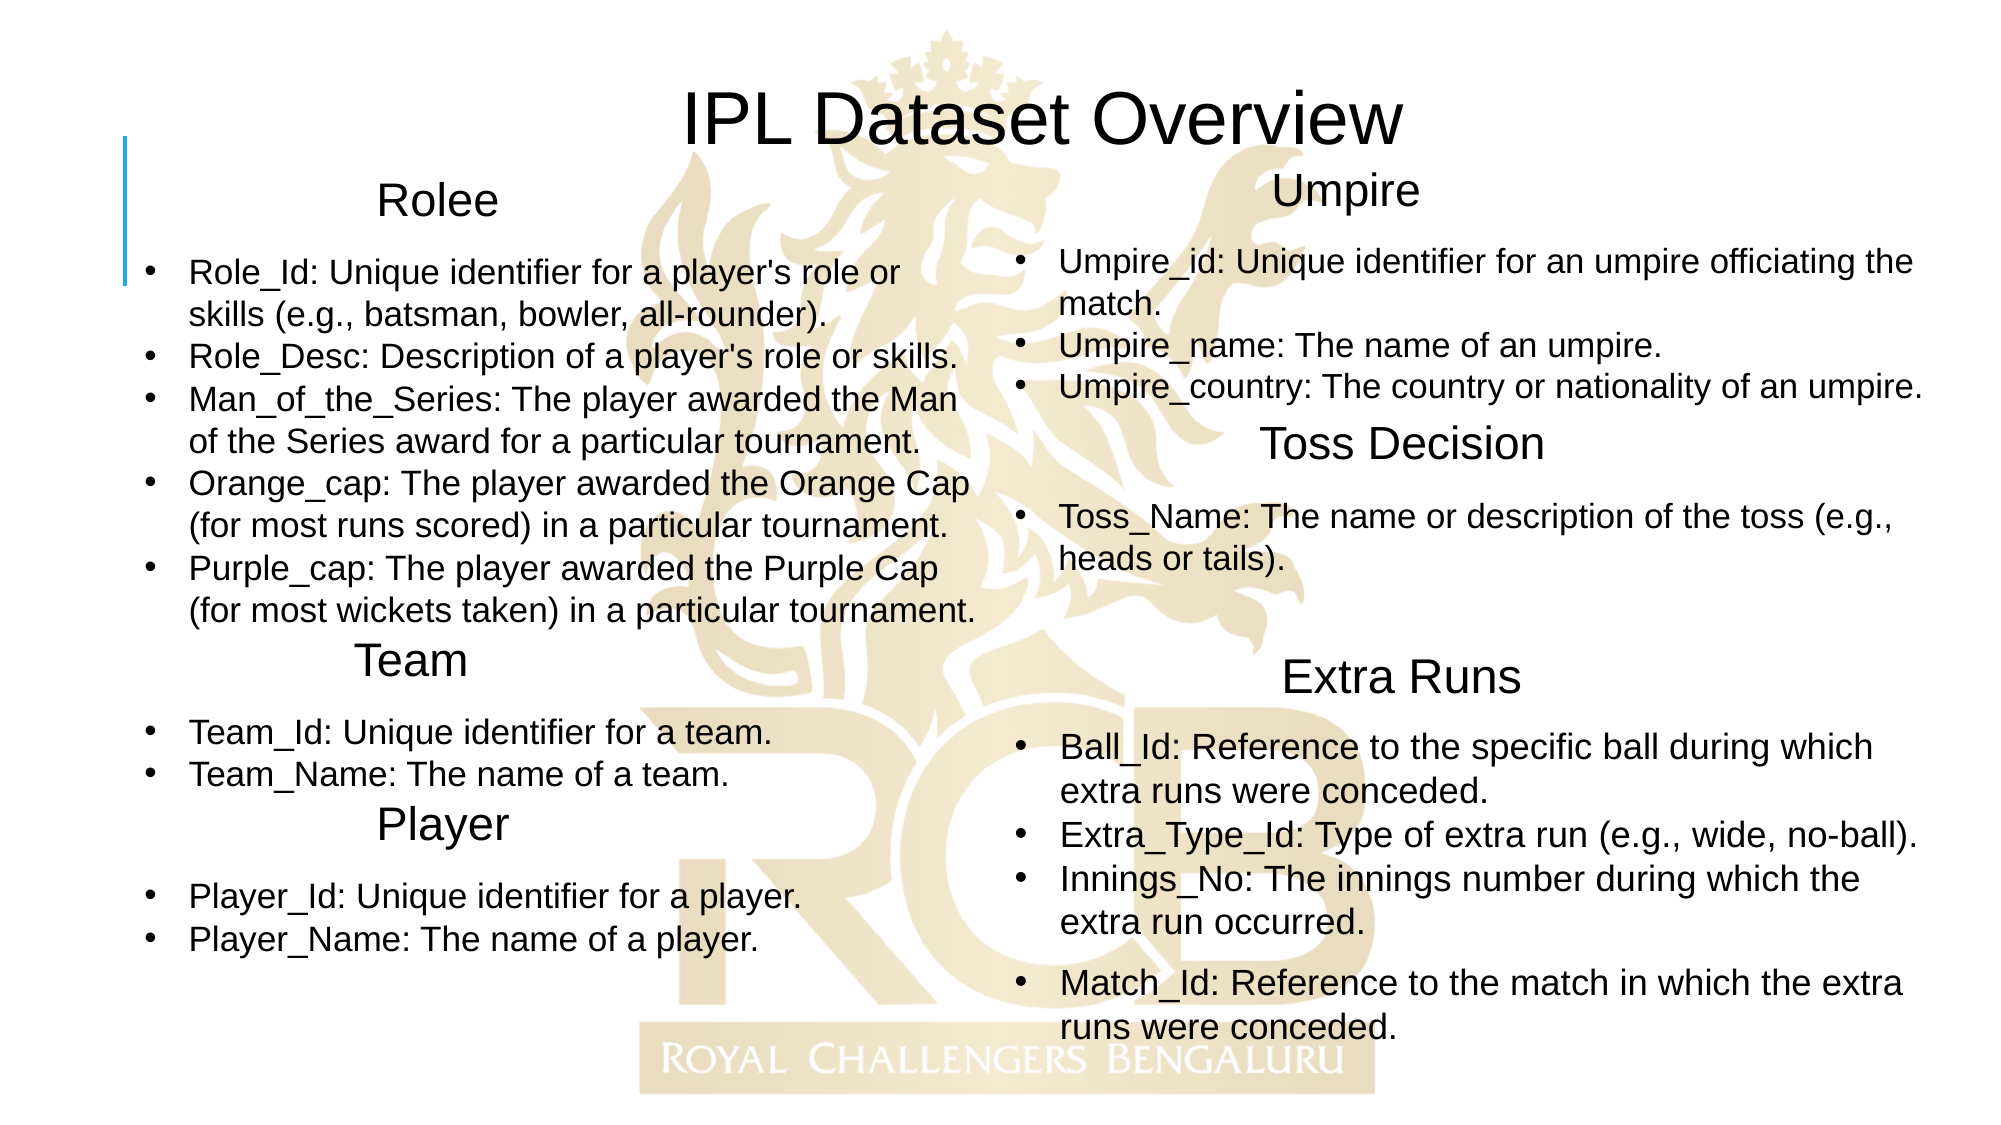

IPL Dataset Overview

         Umpire
Umpire_id: Unique identifier for an umpire officiating the match.
Umpire_name: The name of an umpire.
Umpire_country: The country or nationality of an umpire.
       Toss Decision
Toss_Name: The name or description of the toss (e.g., heads or tails).
       Rolee
Role_Id: Unique identifier for a player's role or skills (e.g., batsman, bowler, all-rounder).
Role_Desc: Description of a player's role or skills.
Man_of_the_Series: The player awarded the Man of the Series award for a particular tournament.
Orange_cap: The player awarded the Orange Cap (for most runs scored) in a particular tournament.
Purple_cap: The player awarded the Purple Cap (for most wickets taken) in a particular tournament.
       Team
Team_Id: Unique identifier for a team.
Team_Name: The name of a team.
       Player
Player_Id: Unique identifier for a player.
Player_Name: The name of a player.
         Extra Runs
Ball_Id: Reference to the specific ball during which extra runs were conceded.
Extra_Type_Id: Type of extra run (e.g., wide, no-ball).
Innings_No: The innings number during which the extra run occurred.
Match_Id: Reference to the match in which the extra runs were conceded.